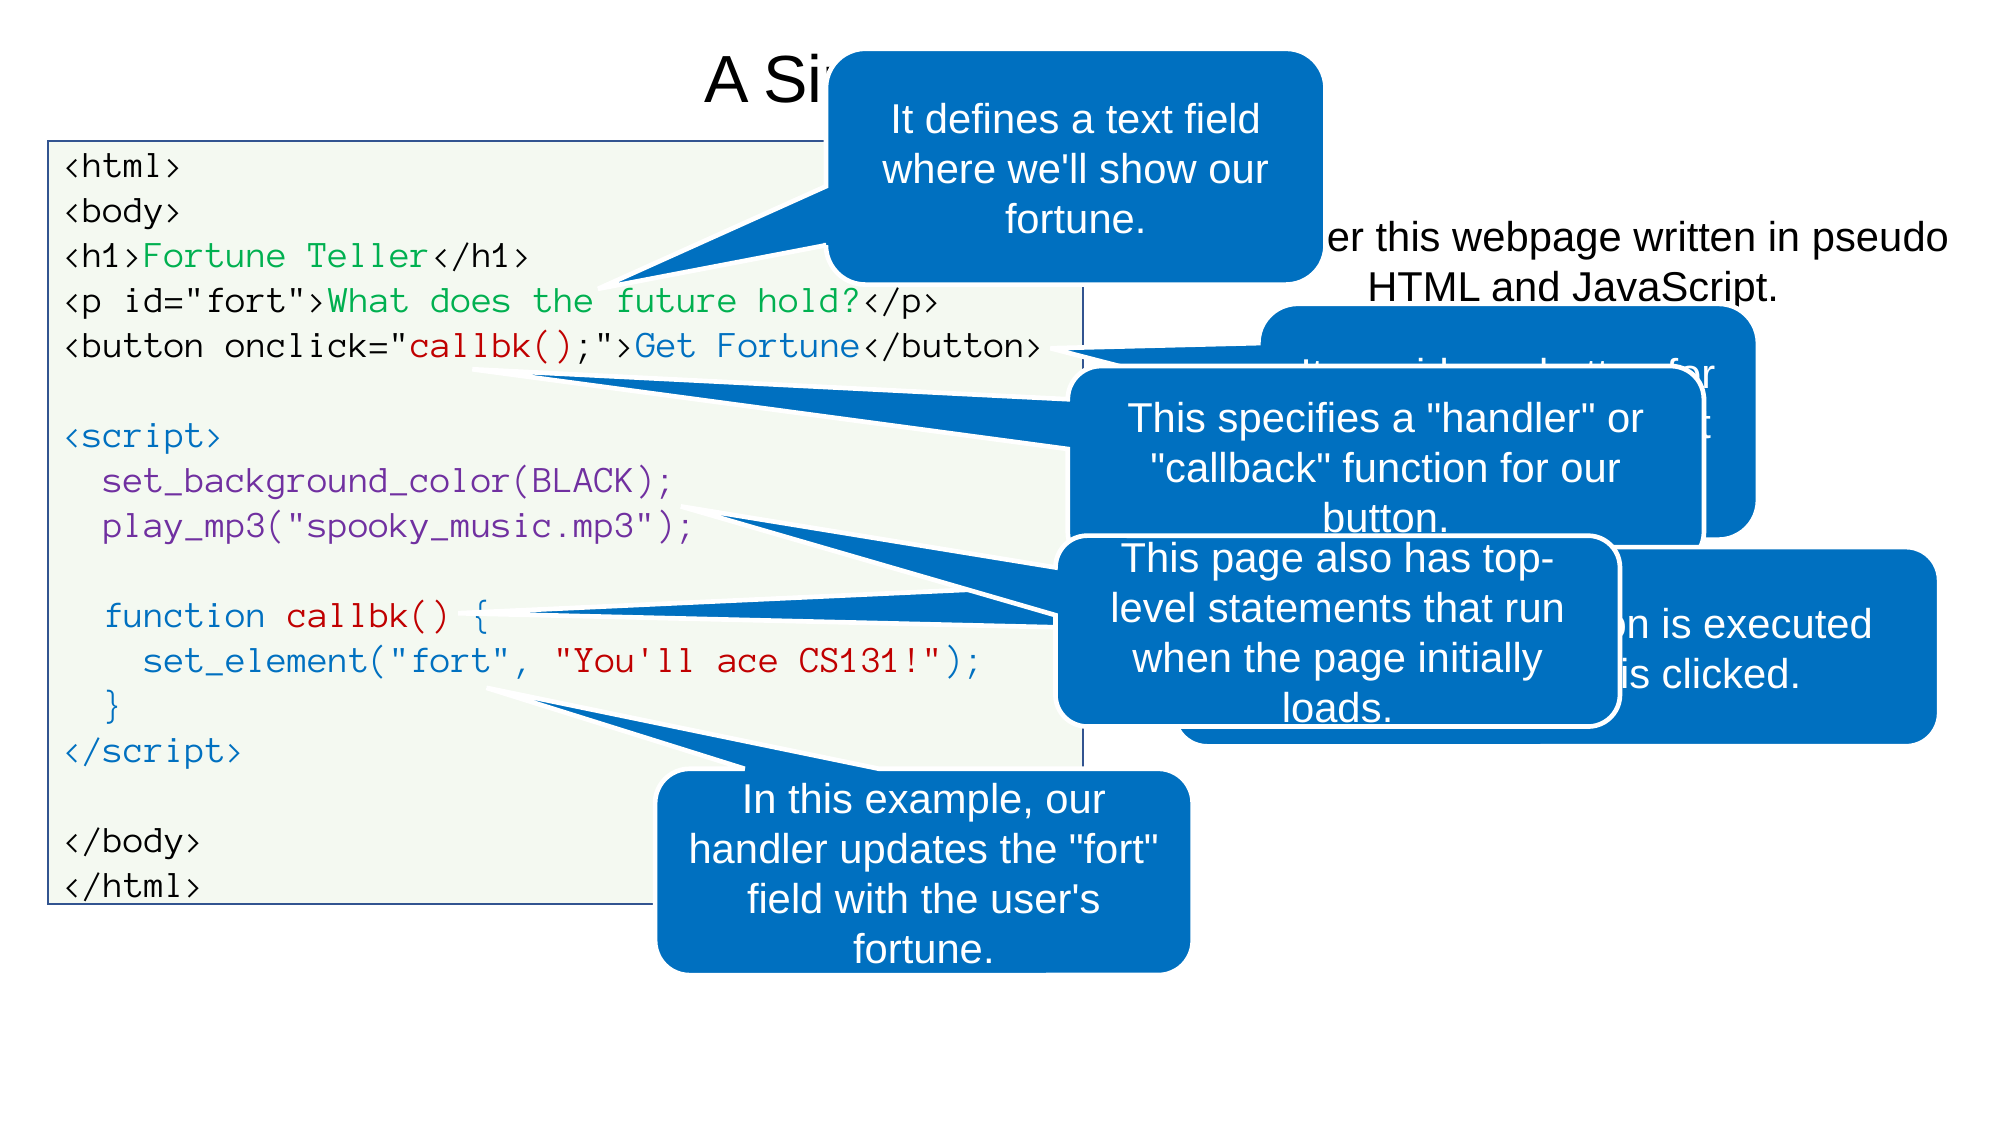

# A Simple Web Page
It defines a text field where we'll show our fortune.
<html>
<body>
<h1>Fortune Teller</h1>
<p id="fort">What does the future hold?</p>
<button onclick="callbk();">Get Fortune</button>

<script>
  set_background_color(BLACK);
  play_mp3("spooky_music.mp3");

  function callbk() {
    set_element("fort", "You'll ace CS131!");
  }
</script>

</body>
</html>
Consider this webpage written in pseudo HTML and JavaScript.
It provides a button for the user to click to get their fortune.
This specifies a "handler" or "callback" function for our button.
This page also has top-level statements that run when the page initially loads.
The "handler" function is executed when the button is clicked.
In this example, our handler updates the "fort" field with the user's fortune.